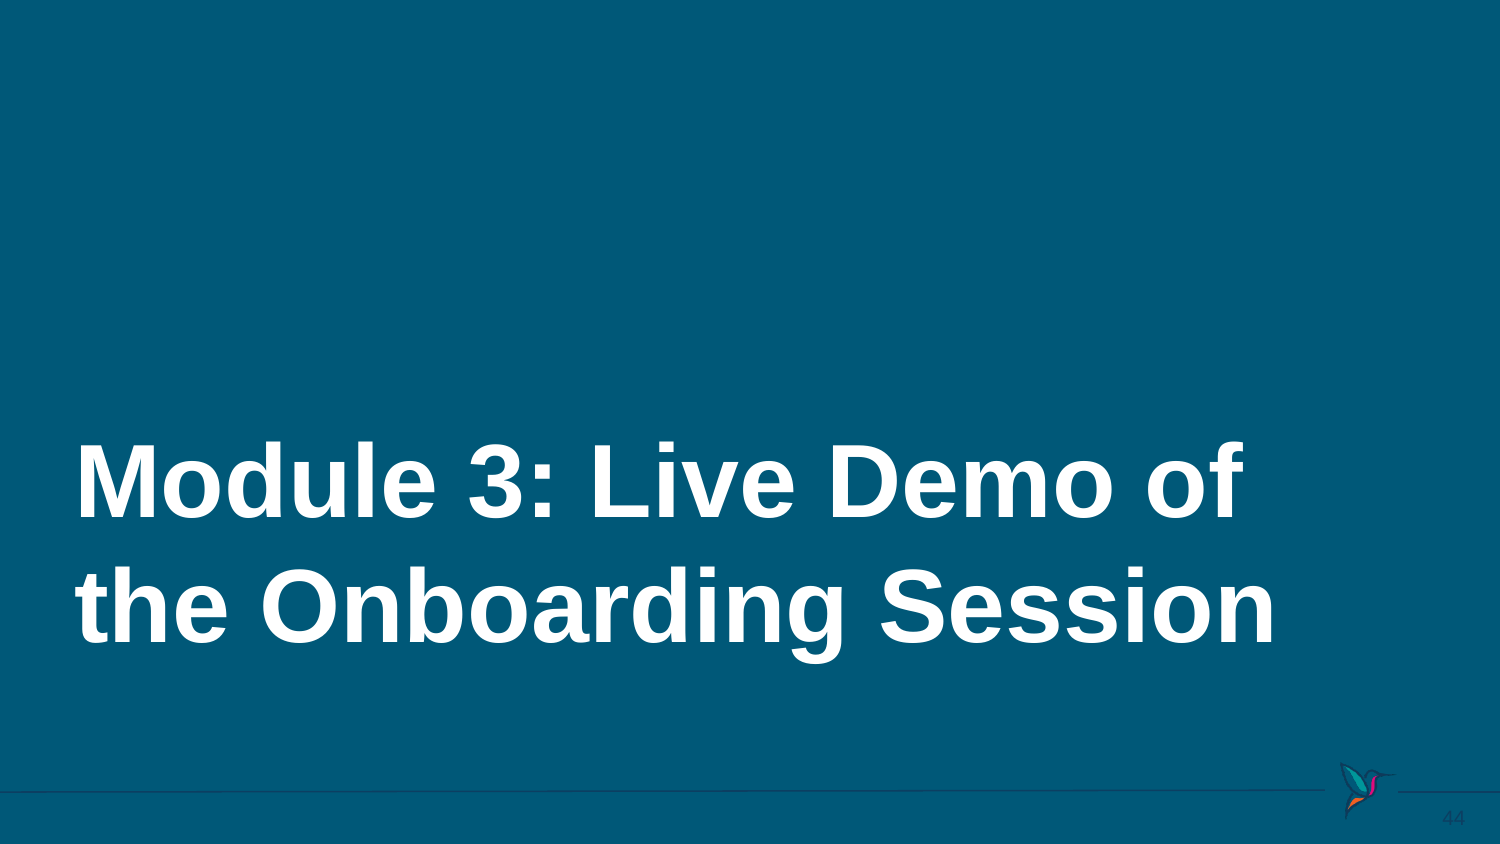

Module 3: Live Demo of the Onboarding Session